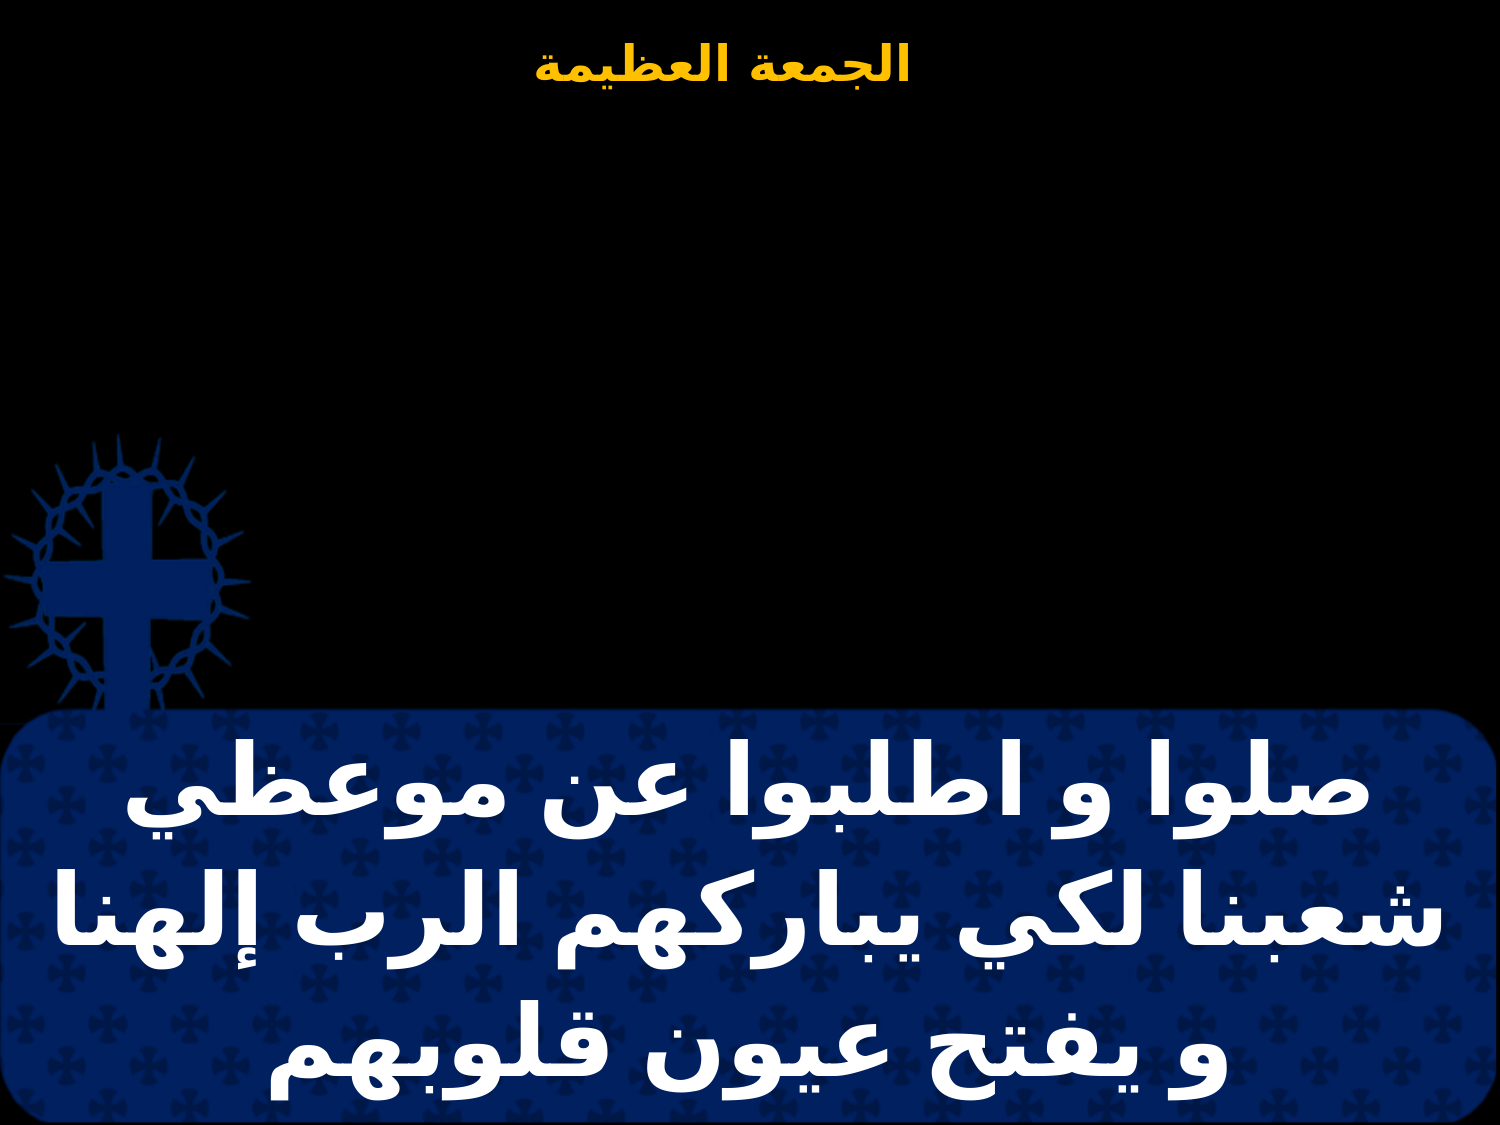

| صلوا و اطلبوا عن موعظي شعبنا لكي يباركهم الرب إلهنا و يفتح عيون قلوبهم |
| --- |